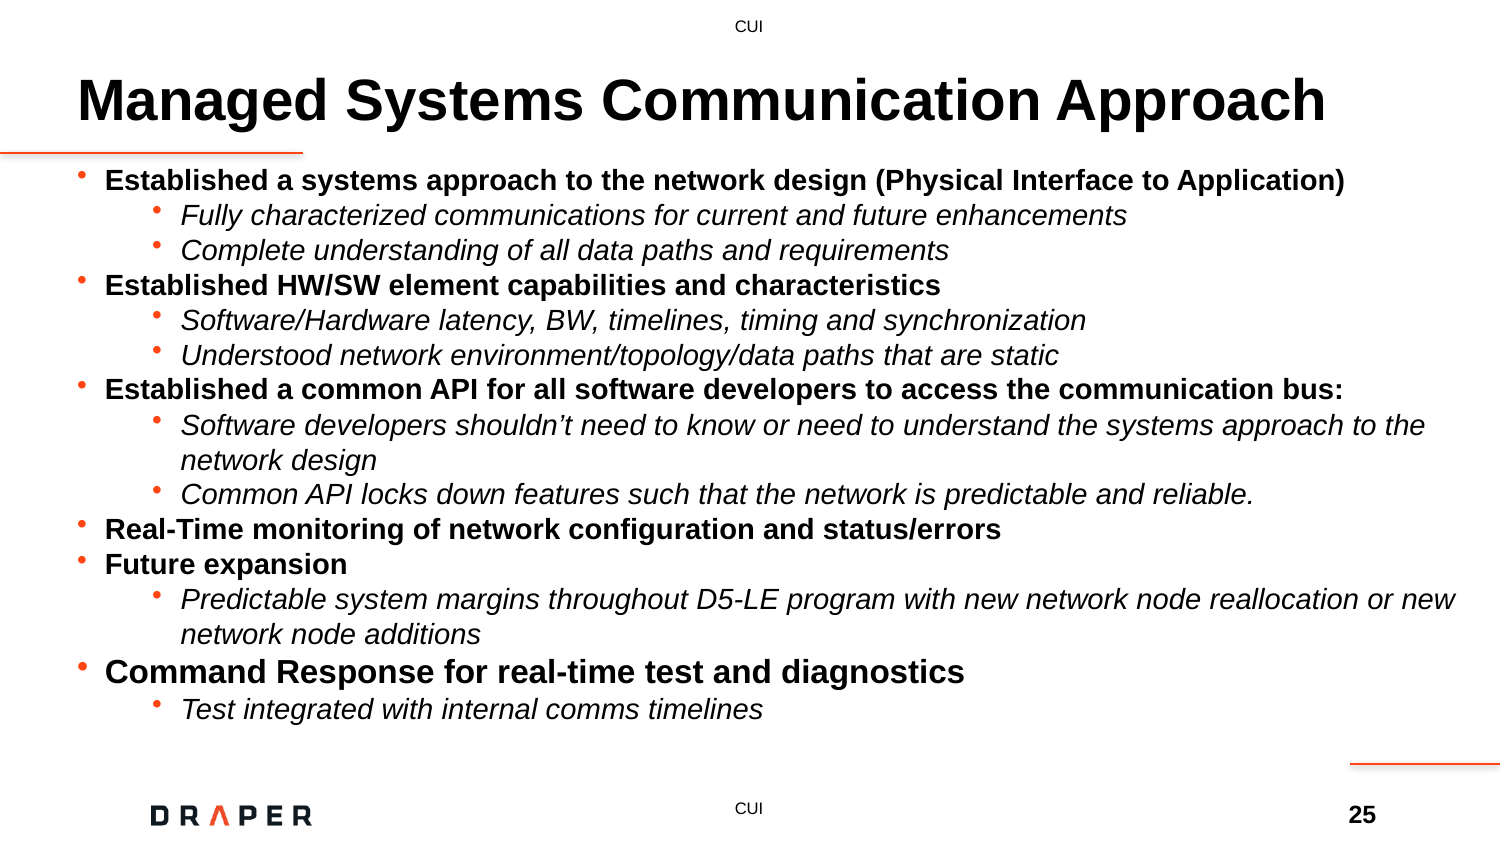

# Managed Systems Communication Approach
Established a systems approach to the network design (Physical Interface to Application)
Fully characterized communications for current and future enhancements
Complete understanding of all data paths and requirements
Established HW/SW element capabilities and characteristics
Software/Hardware latency, BW, timelines, timing and synchronization
Understood network environment/topology/data paths that are static
Established a common API for all software developers to access the communication bus:
Software developers shouldn’t need to know or need to understand the systems approach to the network design
Common API locks down features such that the network is predictable and reliable.
Real-Time monitoring of network configuration and status/errors
Future expansion
Predictable system margins throughout D5-LE program with new network node reallocation or new network node additions
Command Response for real-time test and diagnostics
Test integrated with internal comms timelines

25